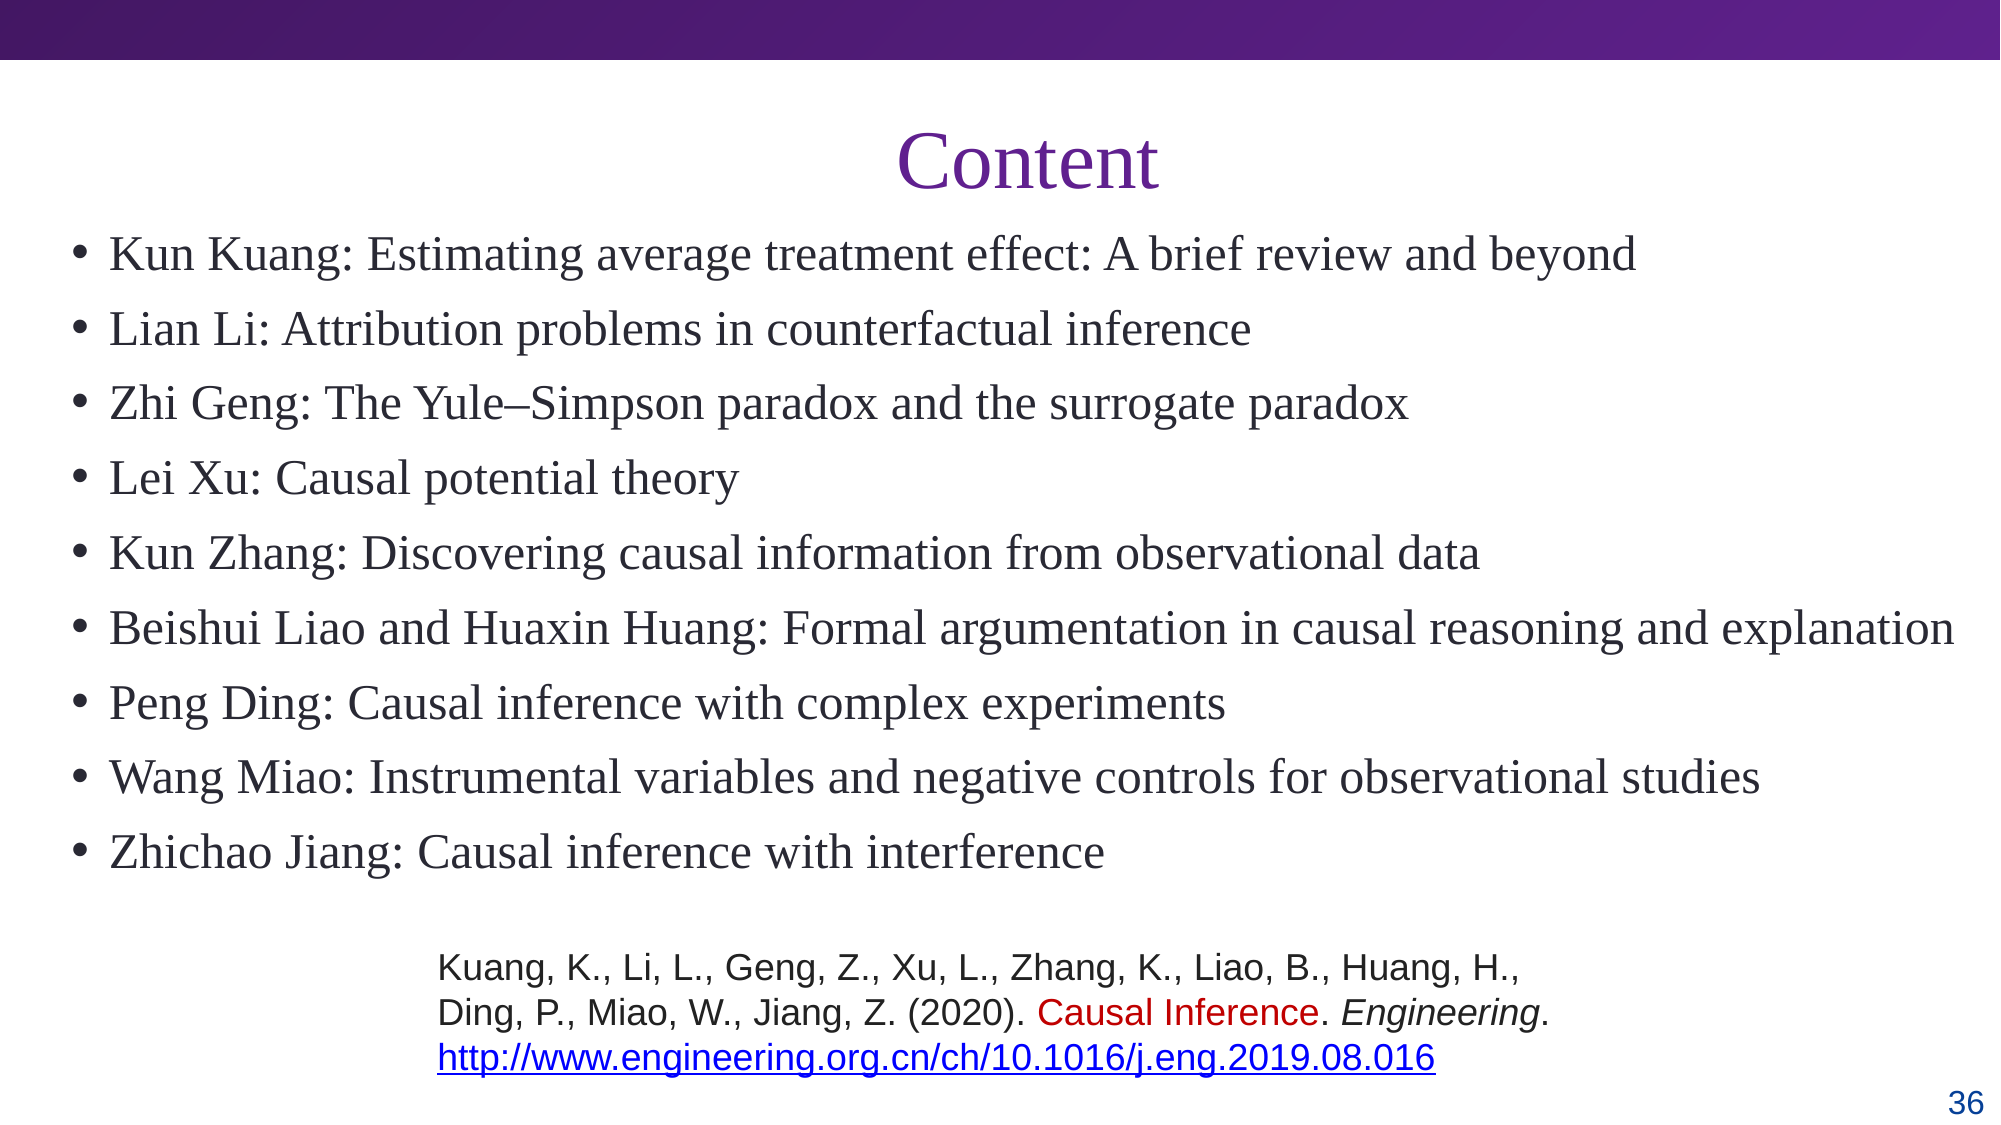

Content
Kun Kuang: Estimating average treatment effect: A brief review and beyond
Lian Li: Attribution problems in counterfactual inference
Zhi Geng: The Yule–Simpson paradox and the surrogate paradox
Lei Xu: Causal potential theory
Kun Zhang: Discovering causal information from observational data
Beishui Liao and Huaxin Huang: Formal argumentation in causal reasoning and explanation
Peng Ding: Causal inference with complex experiments
Wang Miao: Instrumental variables and negative controls for observational studies
Zhichao Jiang: Causal inference with interference
Kuang, K., Li, L., Geng, Z., Xu, L., Zhang, K., Liao, B., Huang, H., Ding, P., Miao, W., Jiang, Z. (2020). Causal Inference. Engineering.
http://www.engineering.org.cn/ch/10.1016/j.eng.2019.08.016